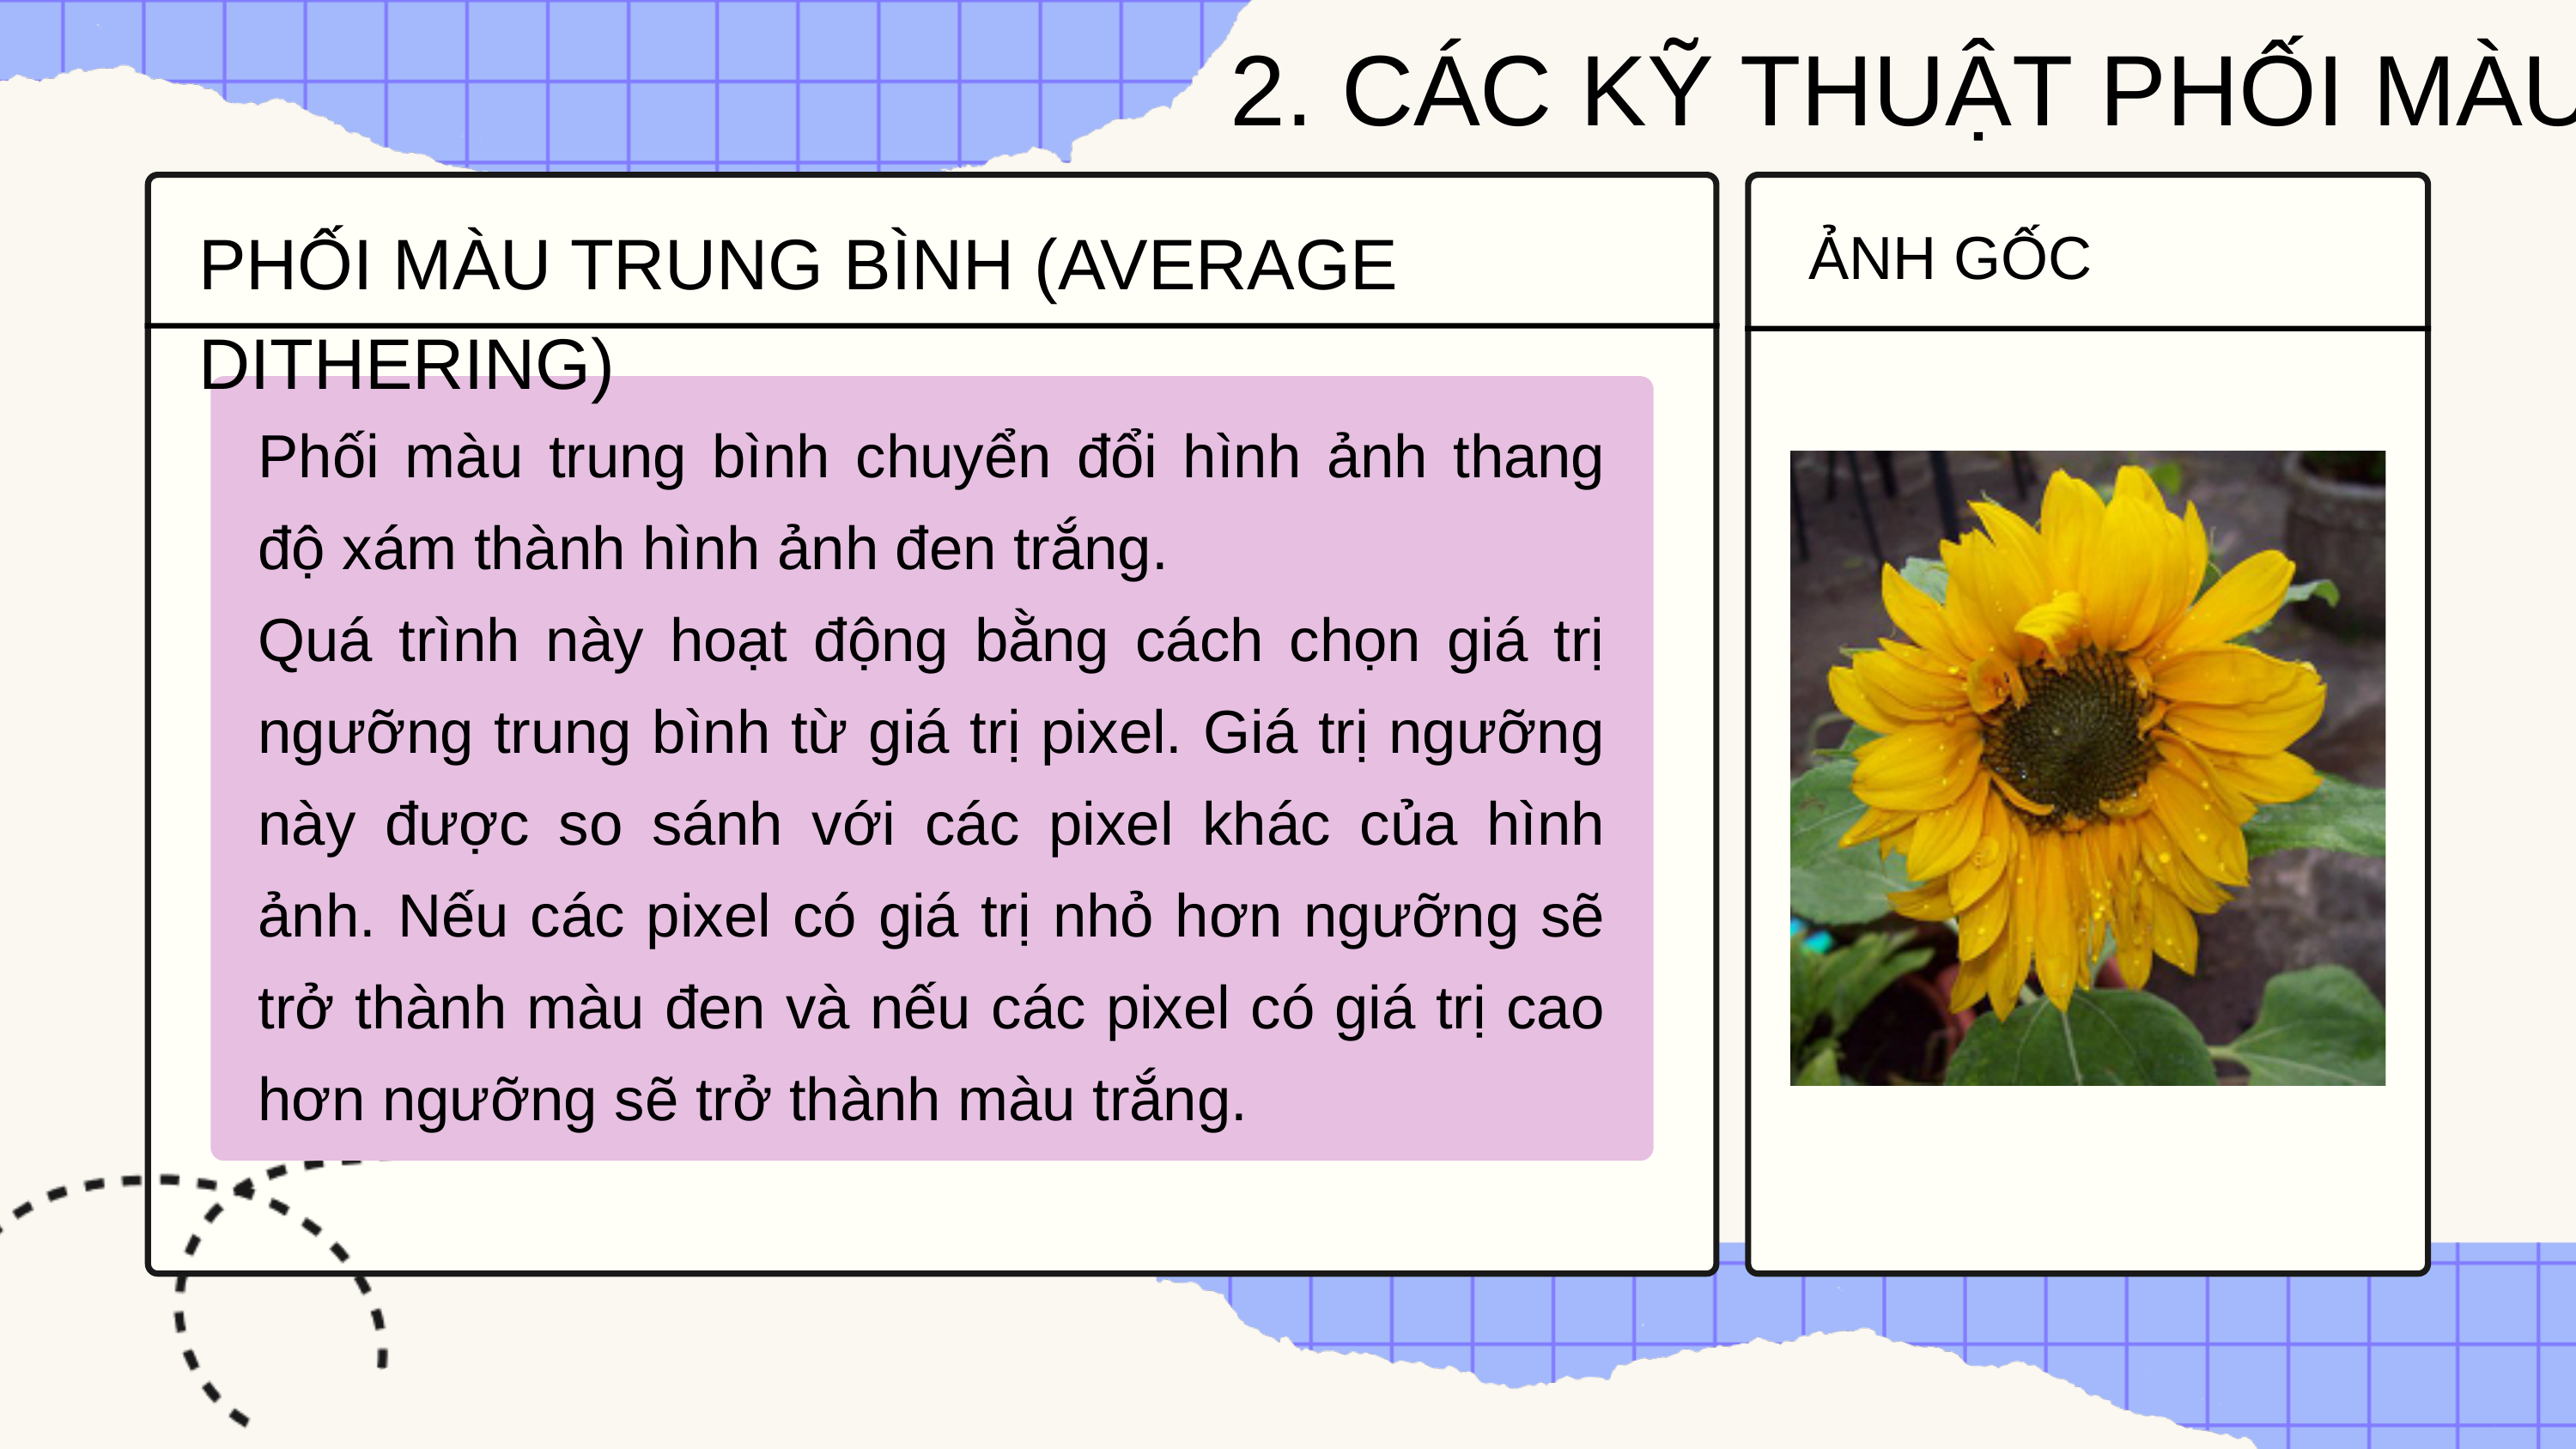

2. CÁC KỸ THUẬT PHỐI MÀU

PHỐI MÀU TRUNG BÌNH (AVERAGE DITHERING)
ẢNH GỐC

Phối màu trung bình chuyển đổi hình ảnh thang độ xám thành hình ảnh đen trắng.
Quá trình này hoạt động bằng cách chọn giá trị ngưỡng trung bình từ giá trị pixel. Giá trị ngưỡng này được so sánh với các pixel khác của hình ảnh. Nếu các pixel có giá trị nhỏ hơn ngưỡng sẽ trở thành màu đen và nếu các pixel có giá trị cao hơn ngưỡng sẽ trở thành màu trắng.